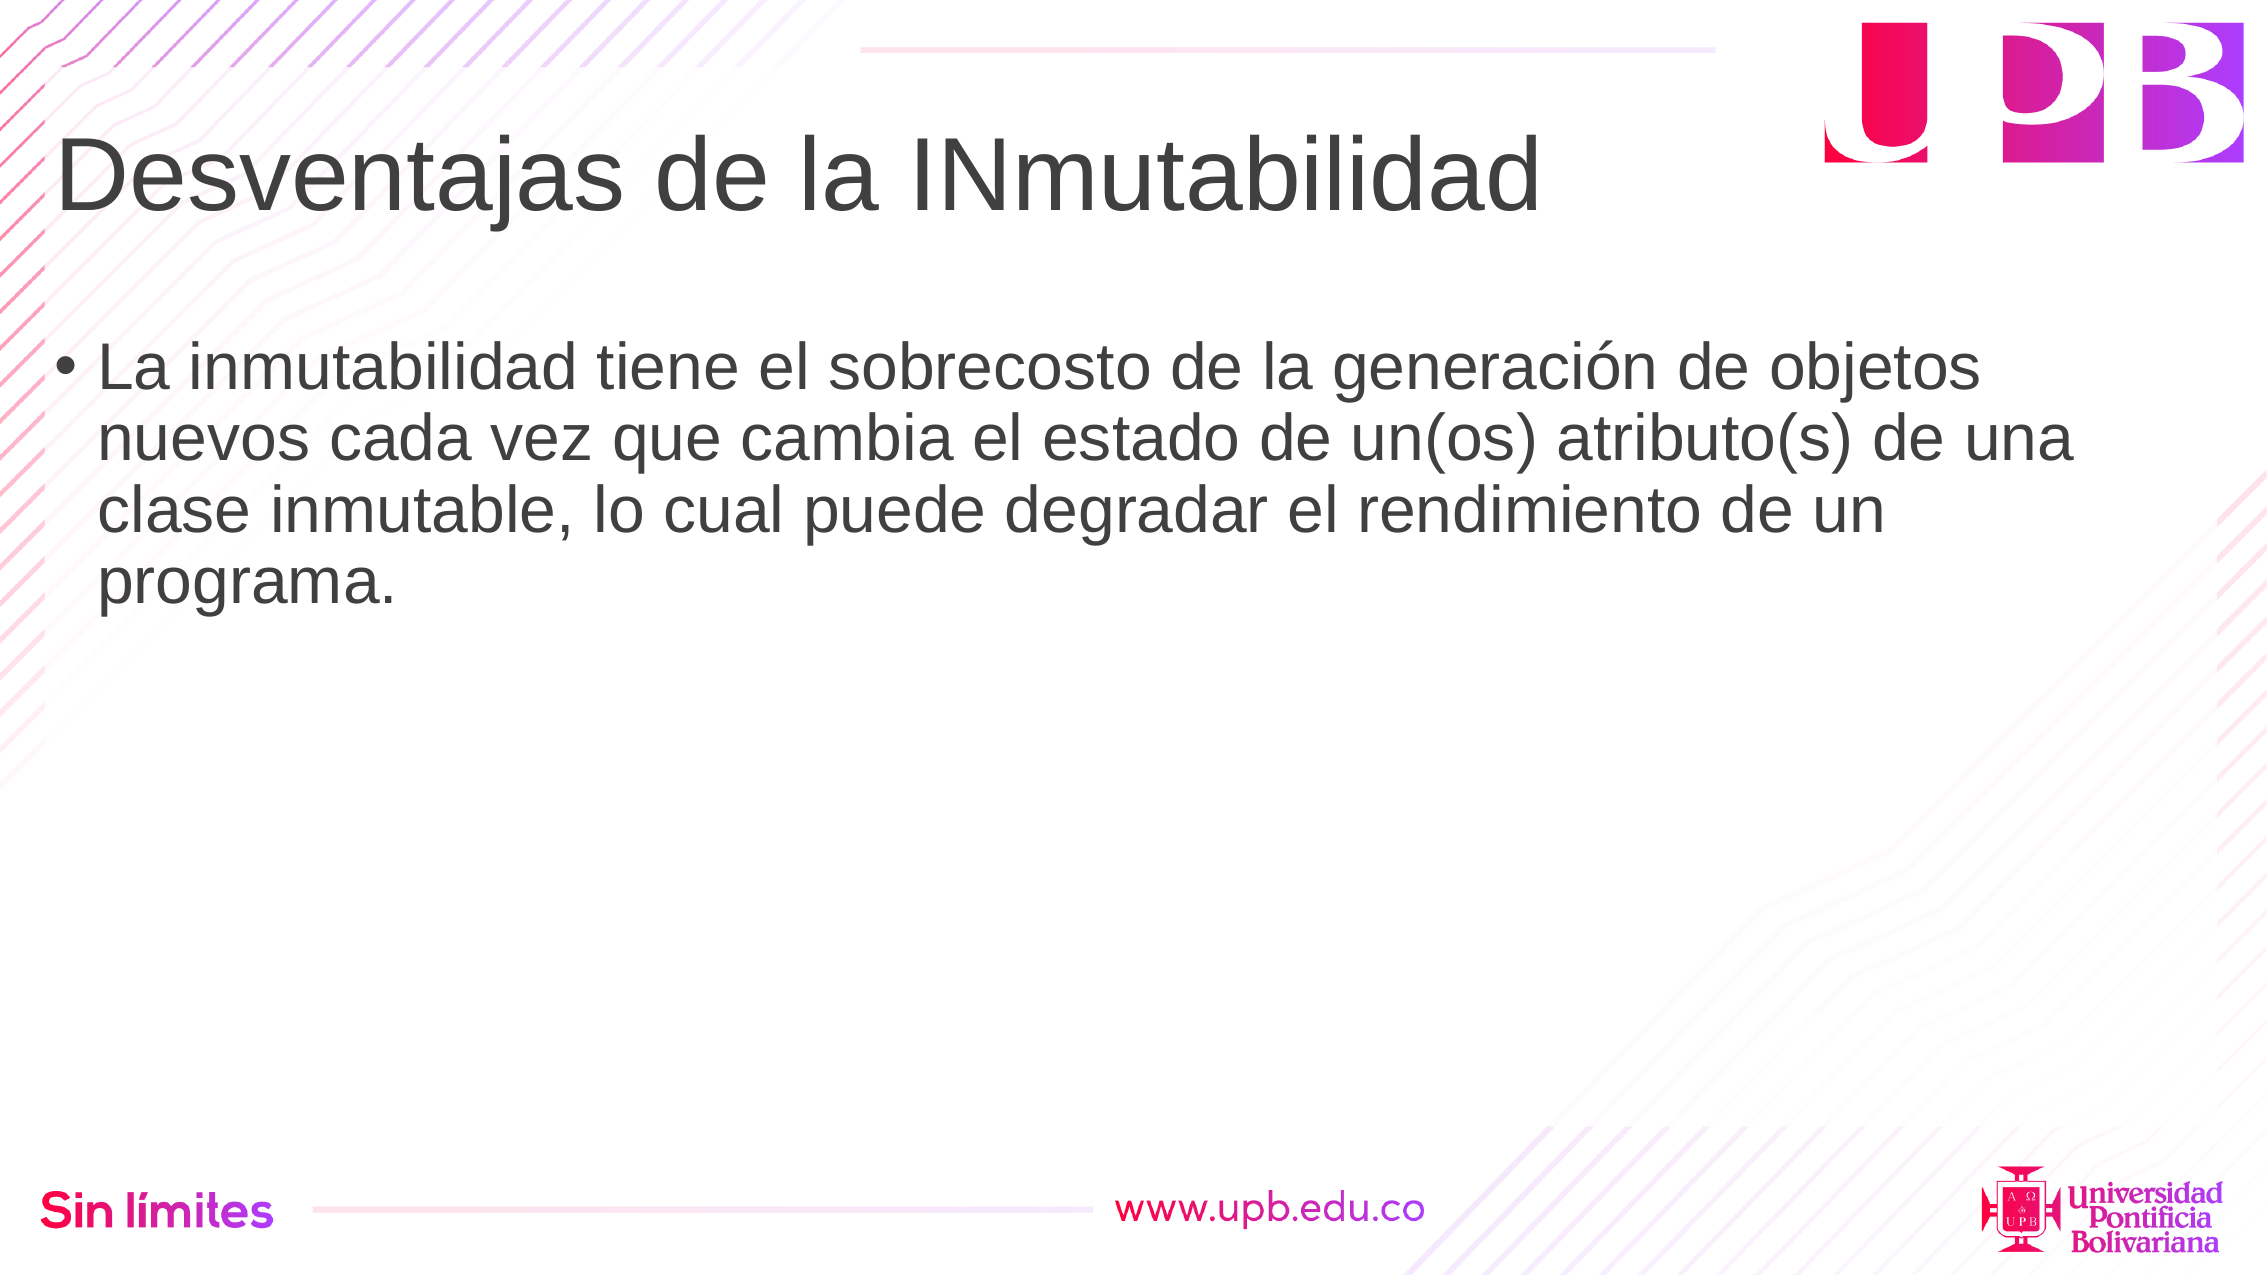

# Desventajas de la INmutabilidad
La inmutabilidad tiene el sobrecosto de la generación de objetos nuevos cada vez que cambia el estado de un(os) atributo(s) de una clase inmutable, lo cual puede degradar el rendimiento de un programa.